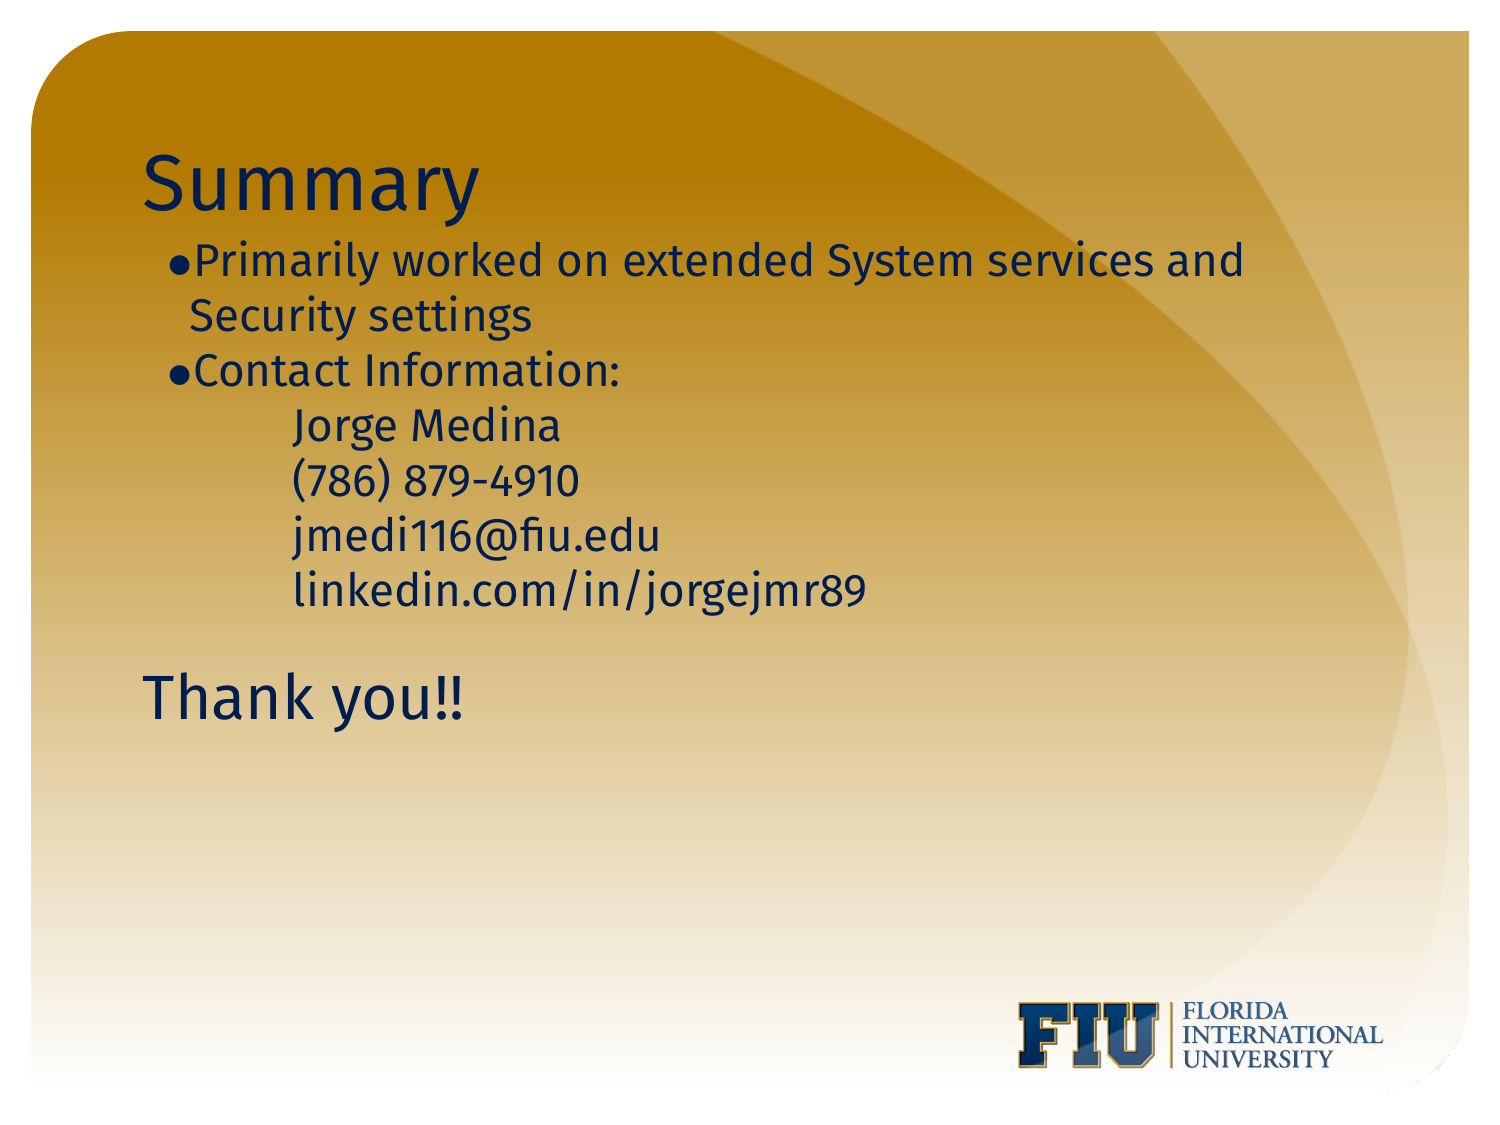

# Summary
Primarily worked on extended System services and Security settings
Contact Information:
	Jorge Medina
	(786) 879-4910
	jmedi116@fiu.edu
	linkedin.com/in/jorgejmr89
Thank you!!